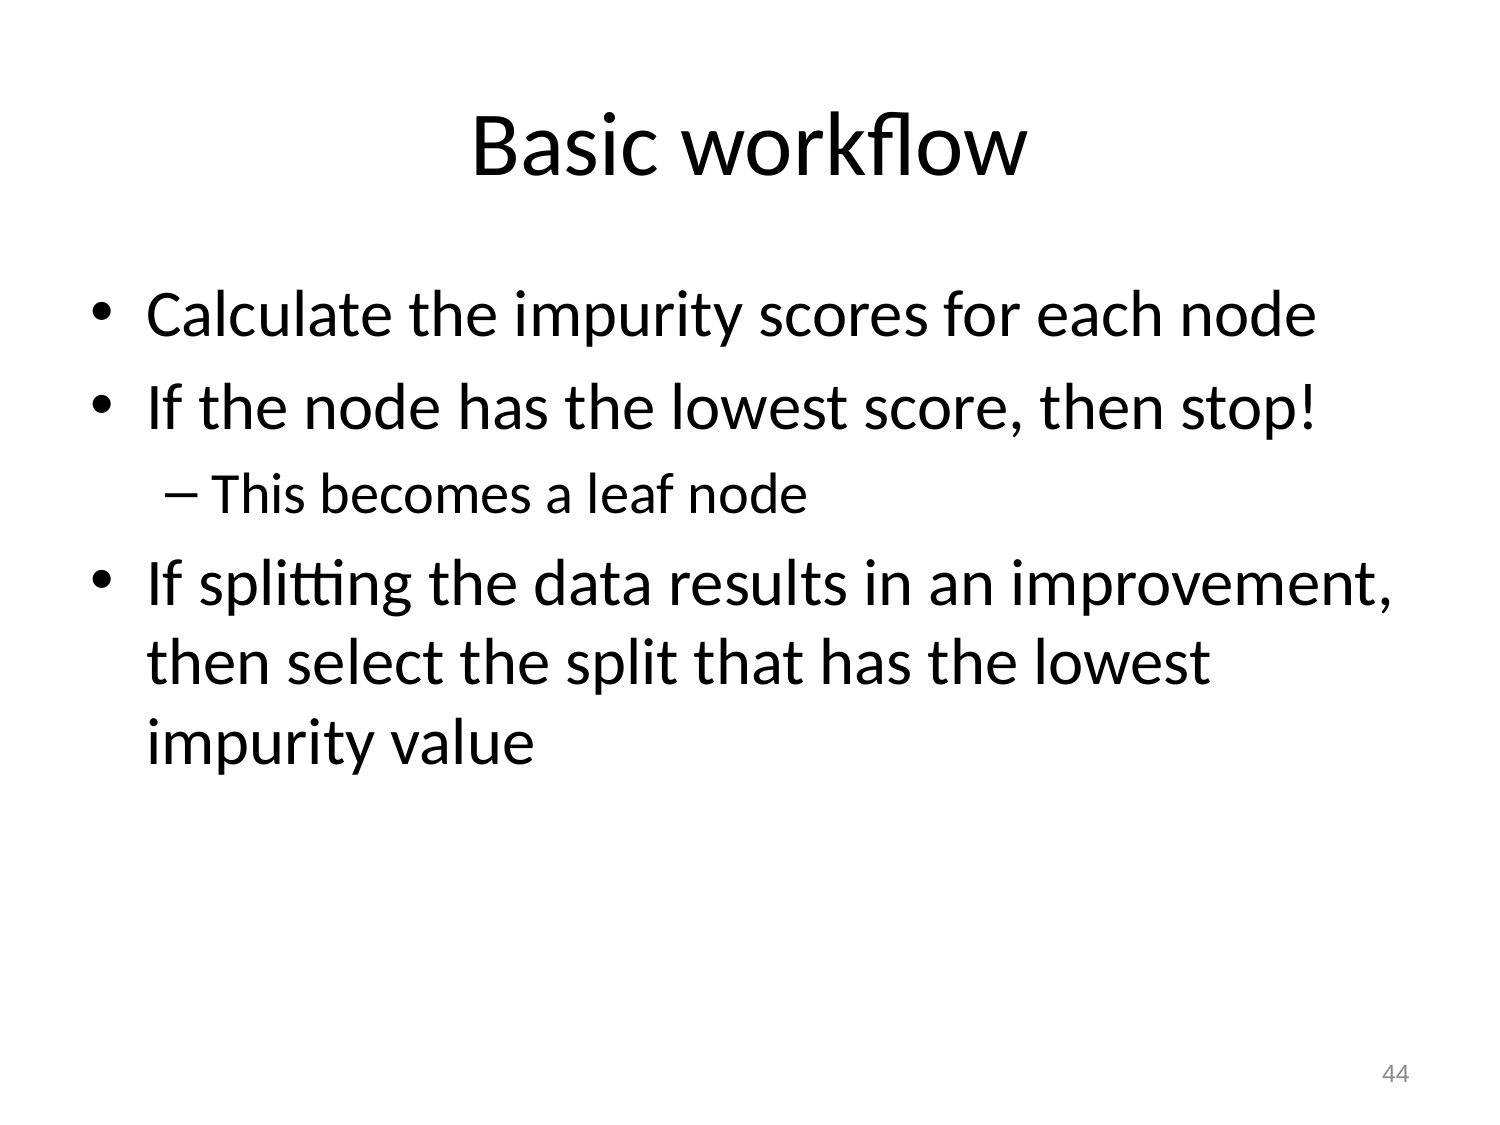

# Basic workflow
Calculate the impurity scores for each node
If the node has the lowest score, then stop!
This becomes a leaf node
If splitting the data results in an improvement, then select the split that has the lowest impurity value
44